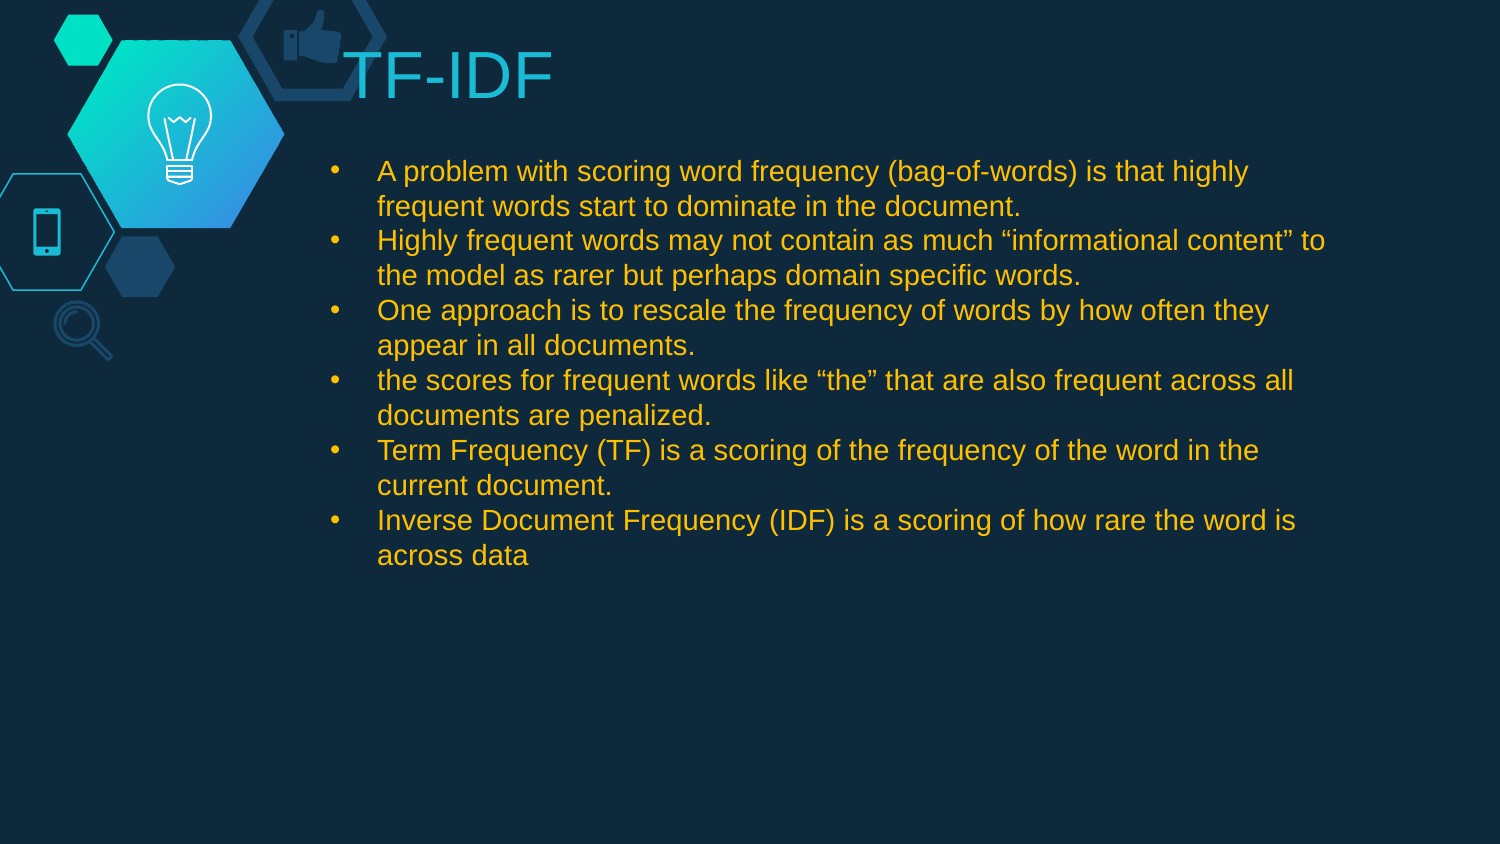

# TF-IDF

A problem with scoring word frequency (bag-of-words) is that highly frequent words start to dominate in the document.
Highly frequent words may not contain as much “informational content” to the model as rarer but perhaps domain specific words.
One approach is to rescale the frequency of words by how often they appear in all documents.
the scores for frequent words like “the” that are also frequent across all documents are penalized.
Term Frequency (TF) is a scoring of the frequency of the word in the current document.
Inverse Document Frequency (IDF) is a scoring of how rare the word is across data